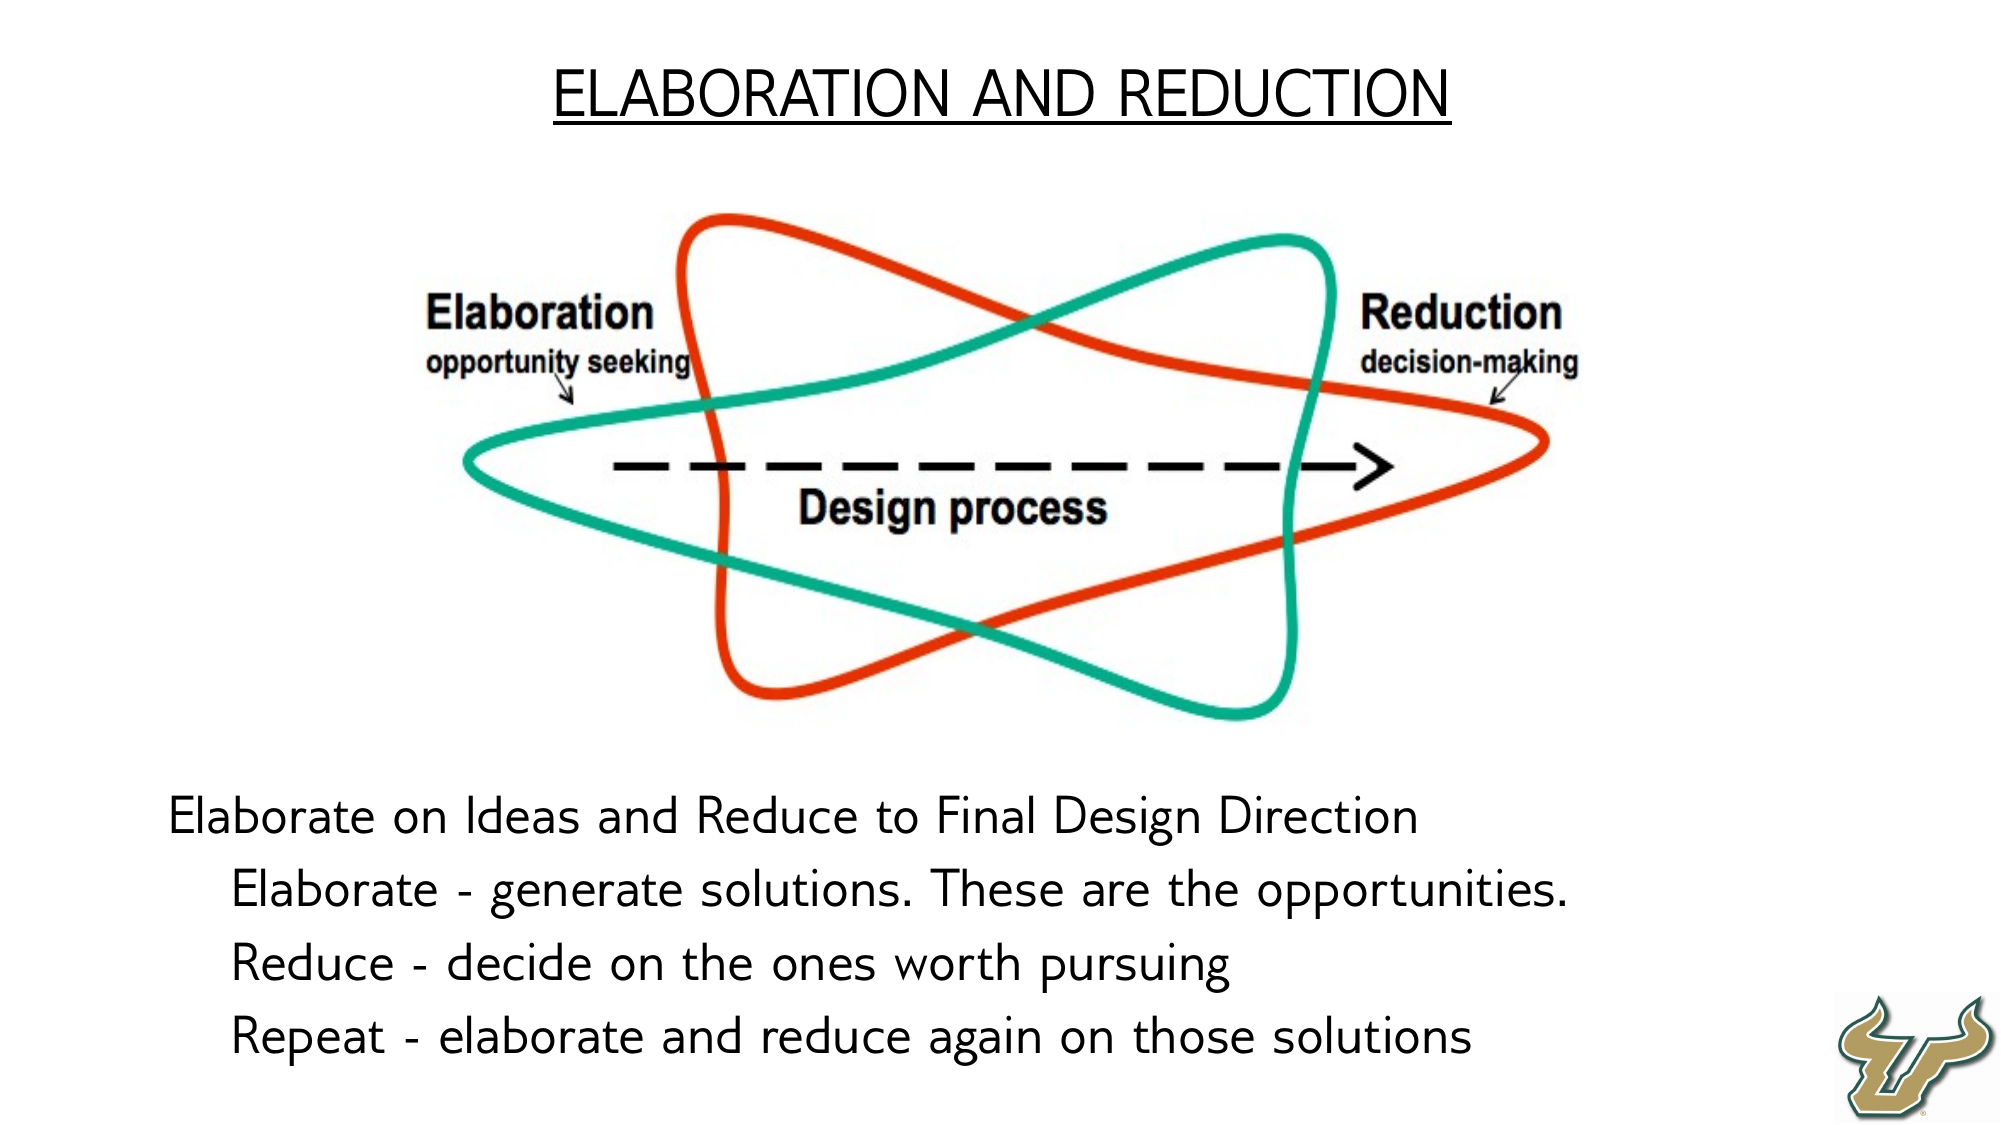

Elaboration and Reduction

Elaborate on Ideas and Reduce to Final Design Direction
Elaborate - generate solutions. These are the opportunities.
Reduce - decide on the ones worth pursuing
Repeat - elaborate and reduce again on those solutions